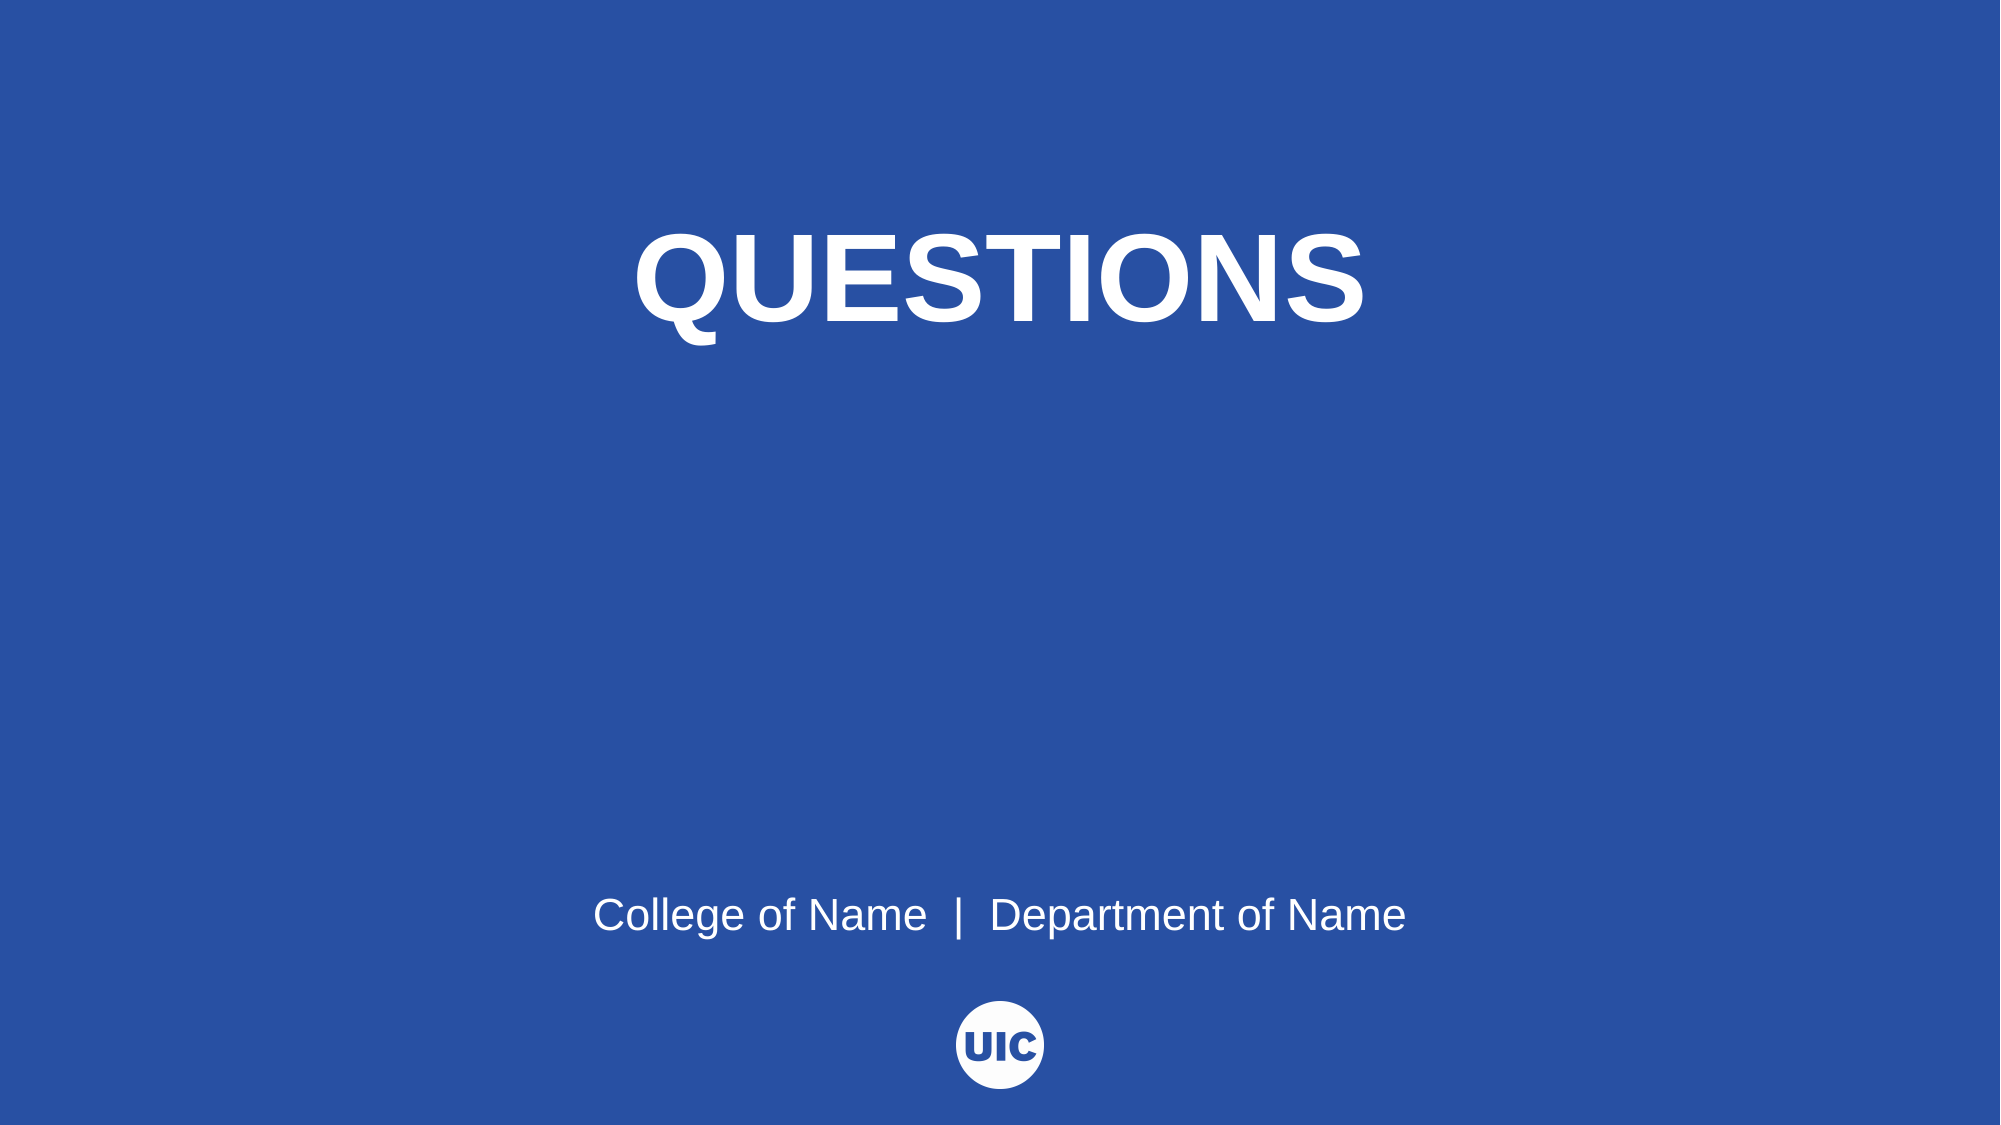

# QUESTIONS
College of Name  |  Department of Name